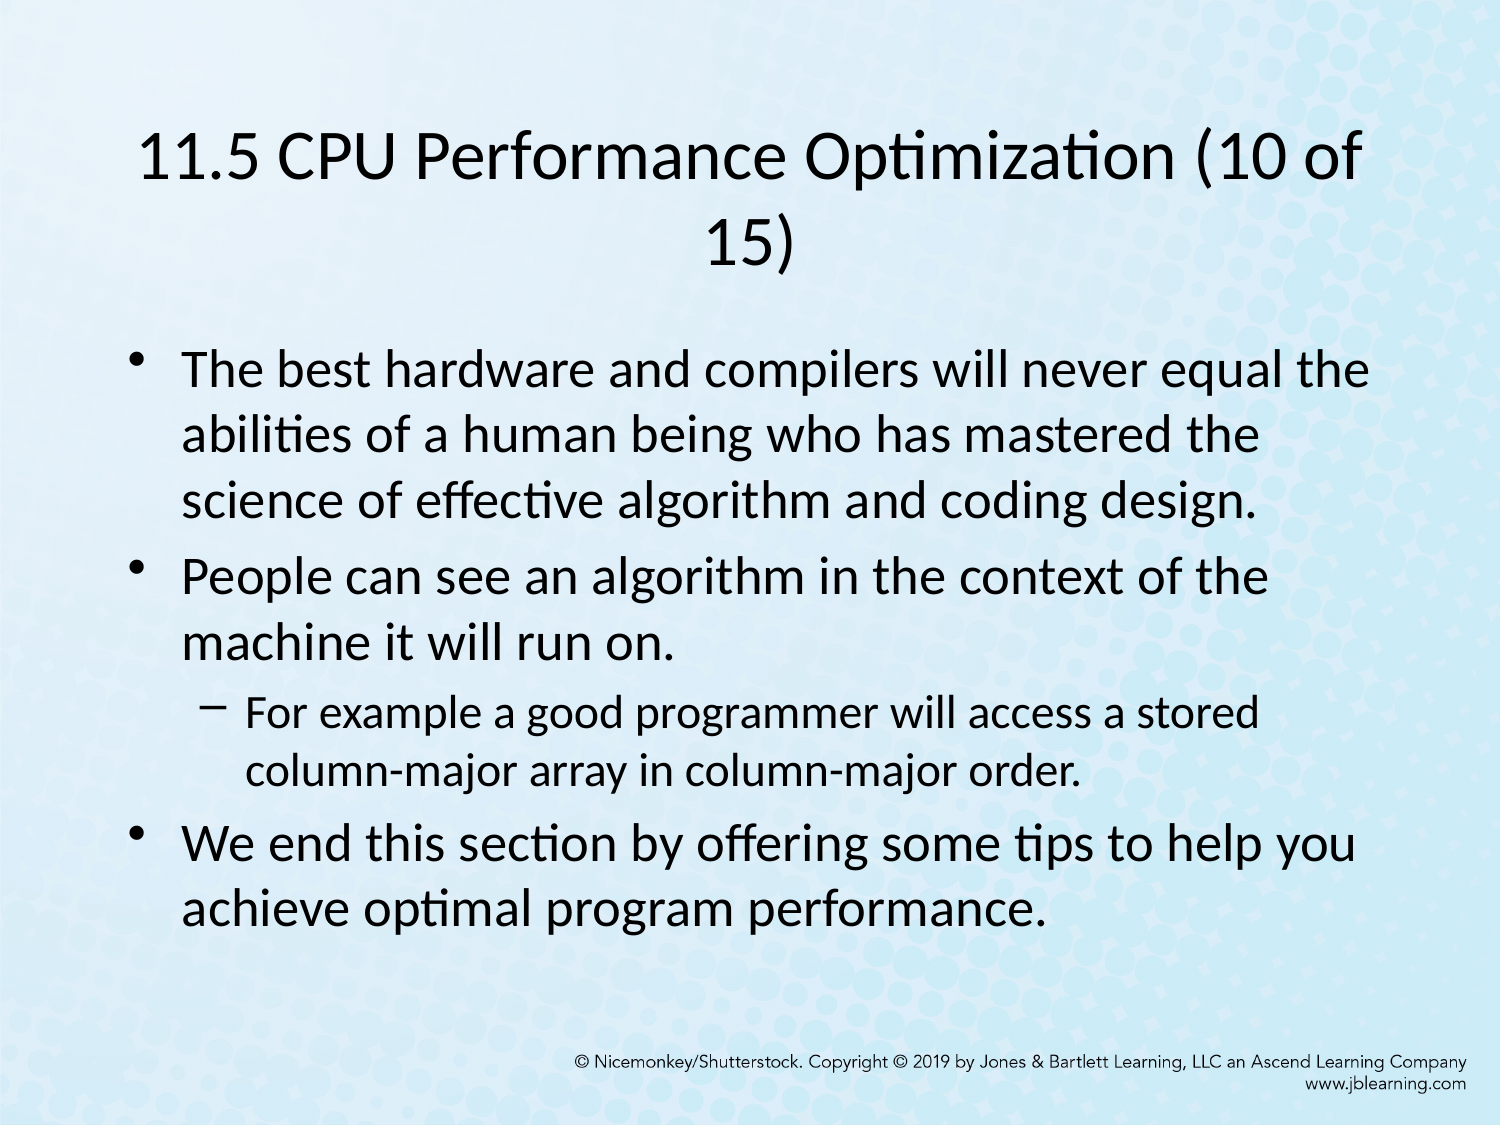

# 11.5 CPU Performance Optimization (10 of 15)
The best hardware and compilers will never equal the abilities of a human being who has mastered the science of effective algorithm and coding design.
People can see an algorithm in the context of the machine it will run on.
For example a good programmer will access a stored column-major array in column-major order.
We end this section by offering some tips to help you achieve optimal program performance.